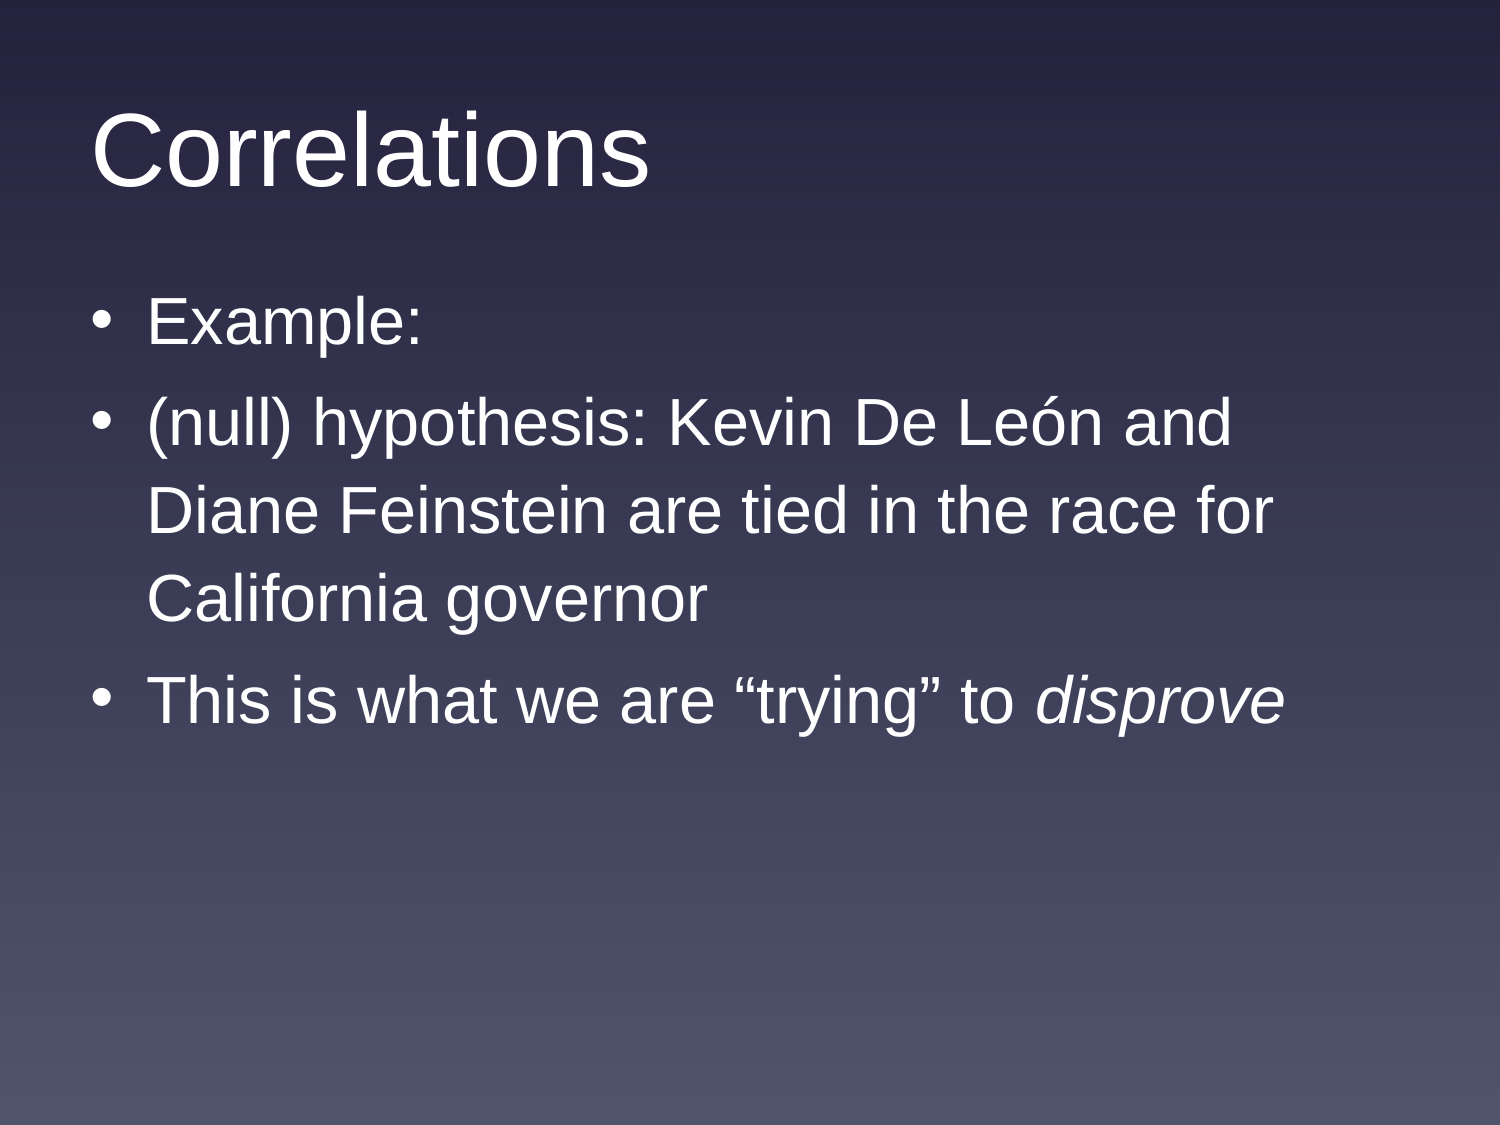

# Correlations
Example:
(null) hypothesis: Kevin De León and Diane Feinstein are tied in the race for California governor
This is what we are “trying” to disprove